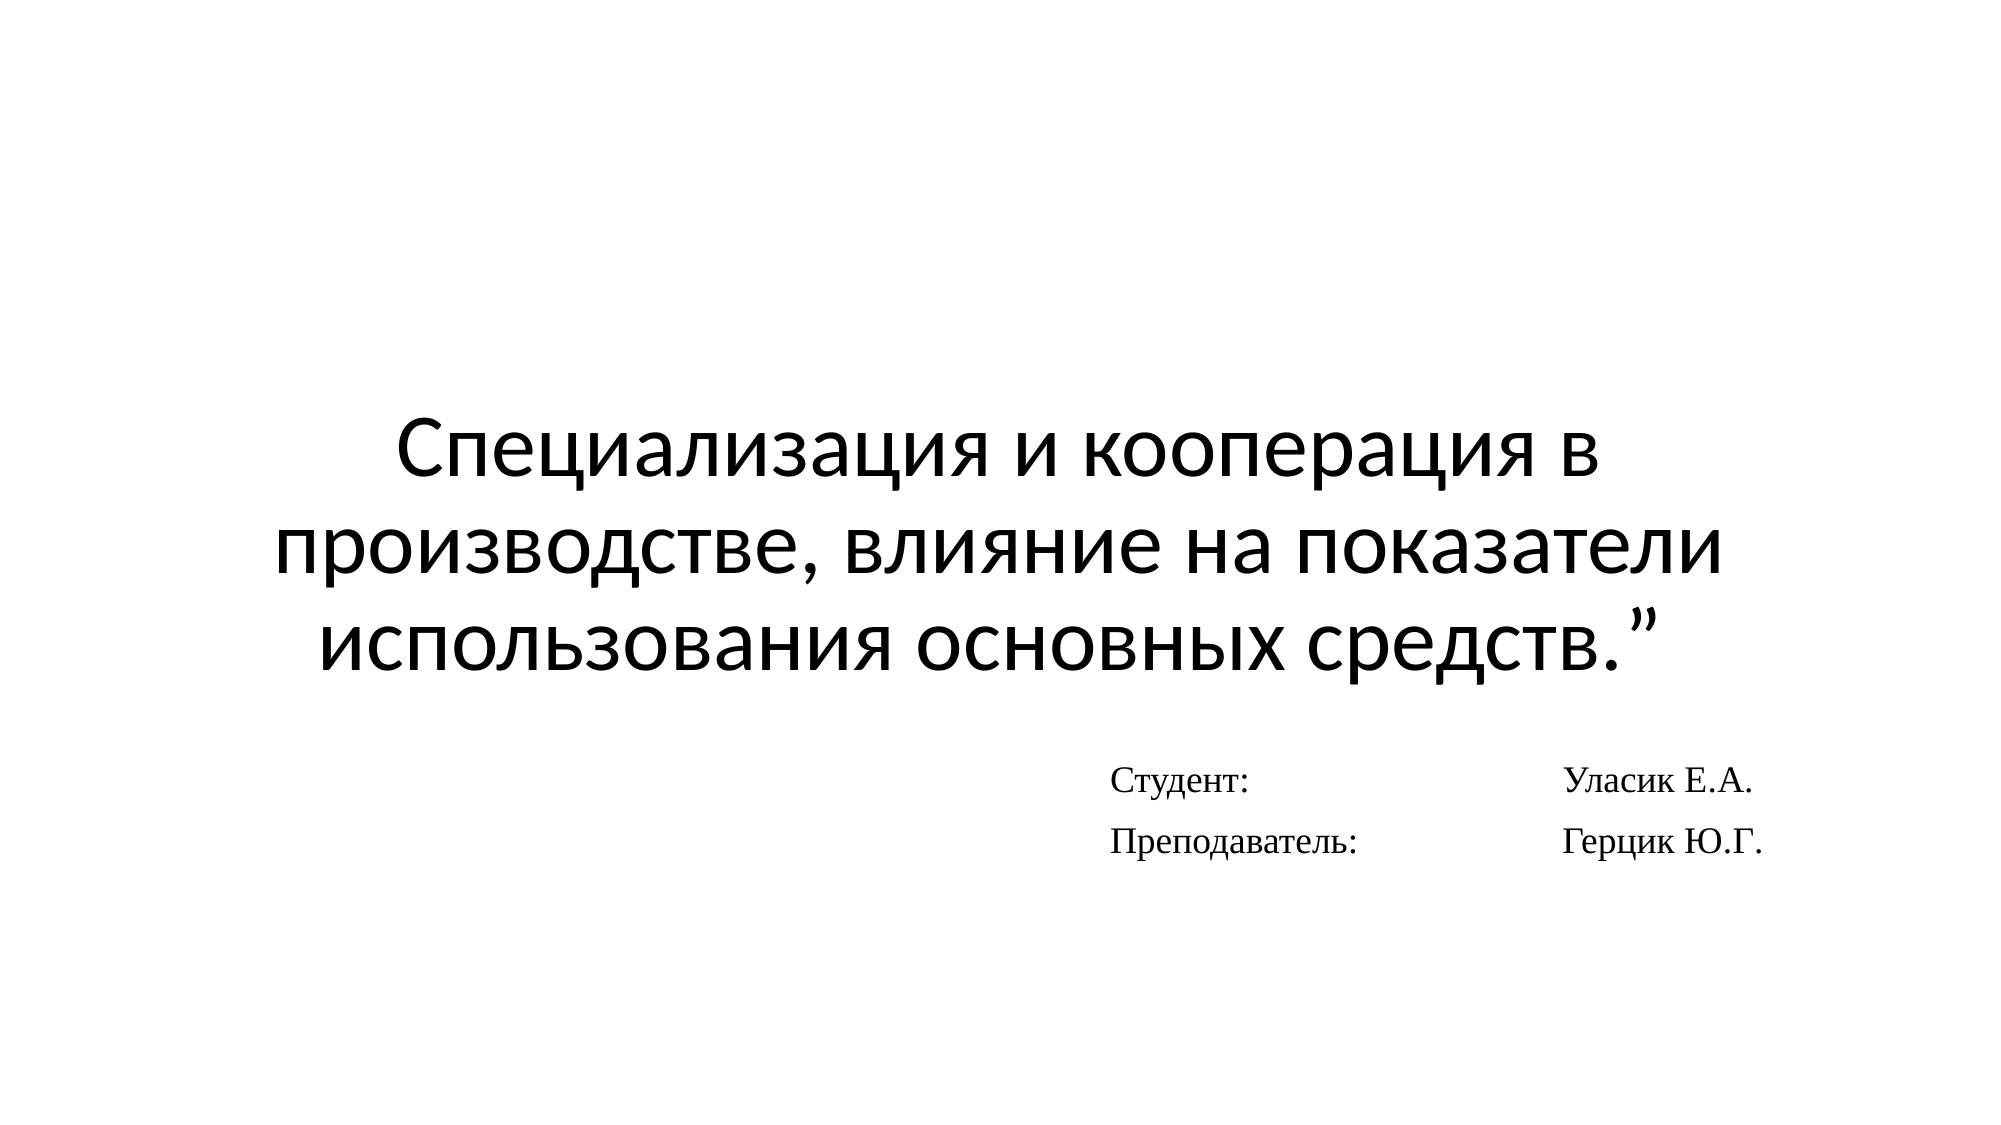

# Специализация и кооперация в производстве, влияние на показатели использования основных средств.”
| Студент: | Уласик Е.А. |
| --- | --- |
| Преподаватель: | Герцик Ю.Г. |